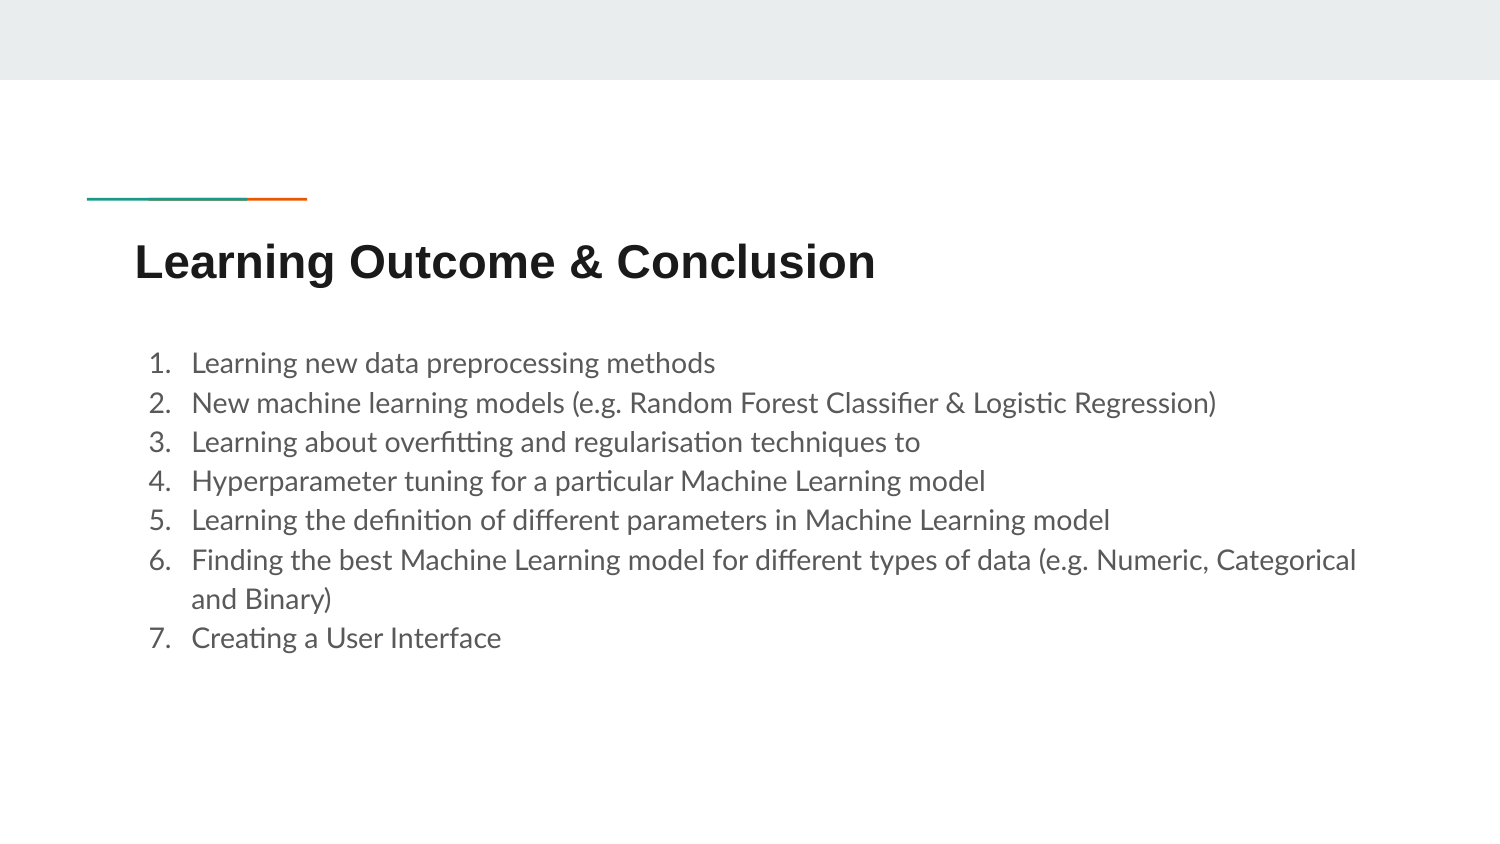

# Learning Outcome & Conclusion
Learning new data preprocessing methods
New machine learning models (e.g. Random Forest Classifier & Logistic Regression)
Learning about overfitting and regularisation techniques to
Hyperparameter tuning for a particular Machine Learning model
Learning the definition of different parameters in Machine Learning model
Finding the best Machine Learning model for different types of data (e.g. Numeric, Categorical and Binary)
Creating a User Interface